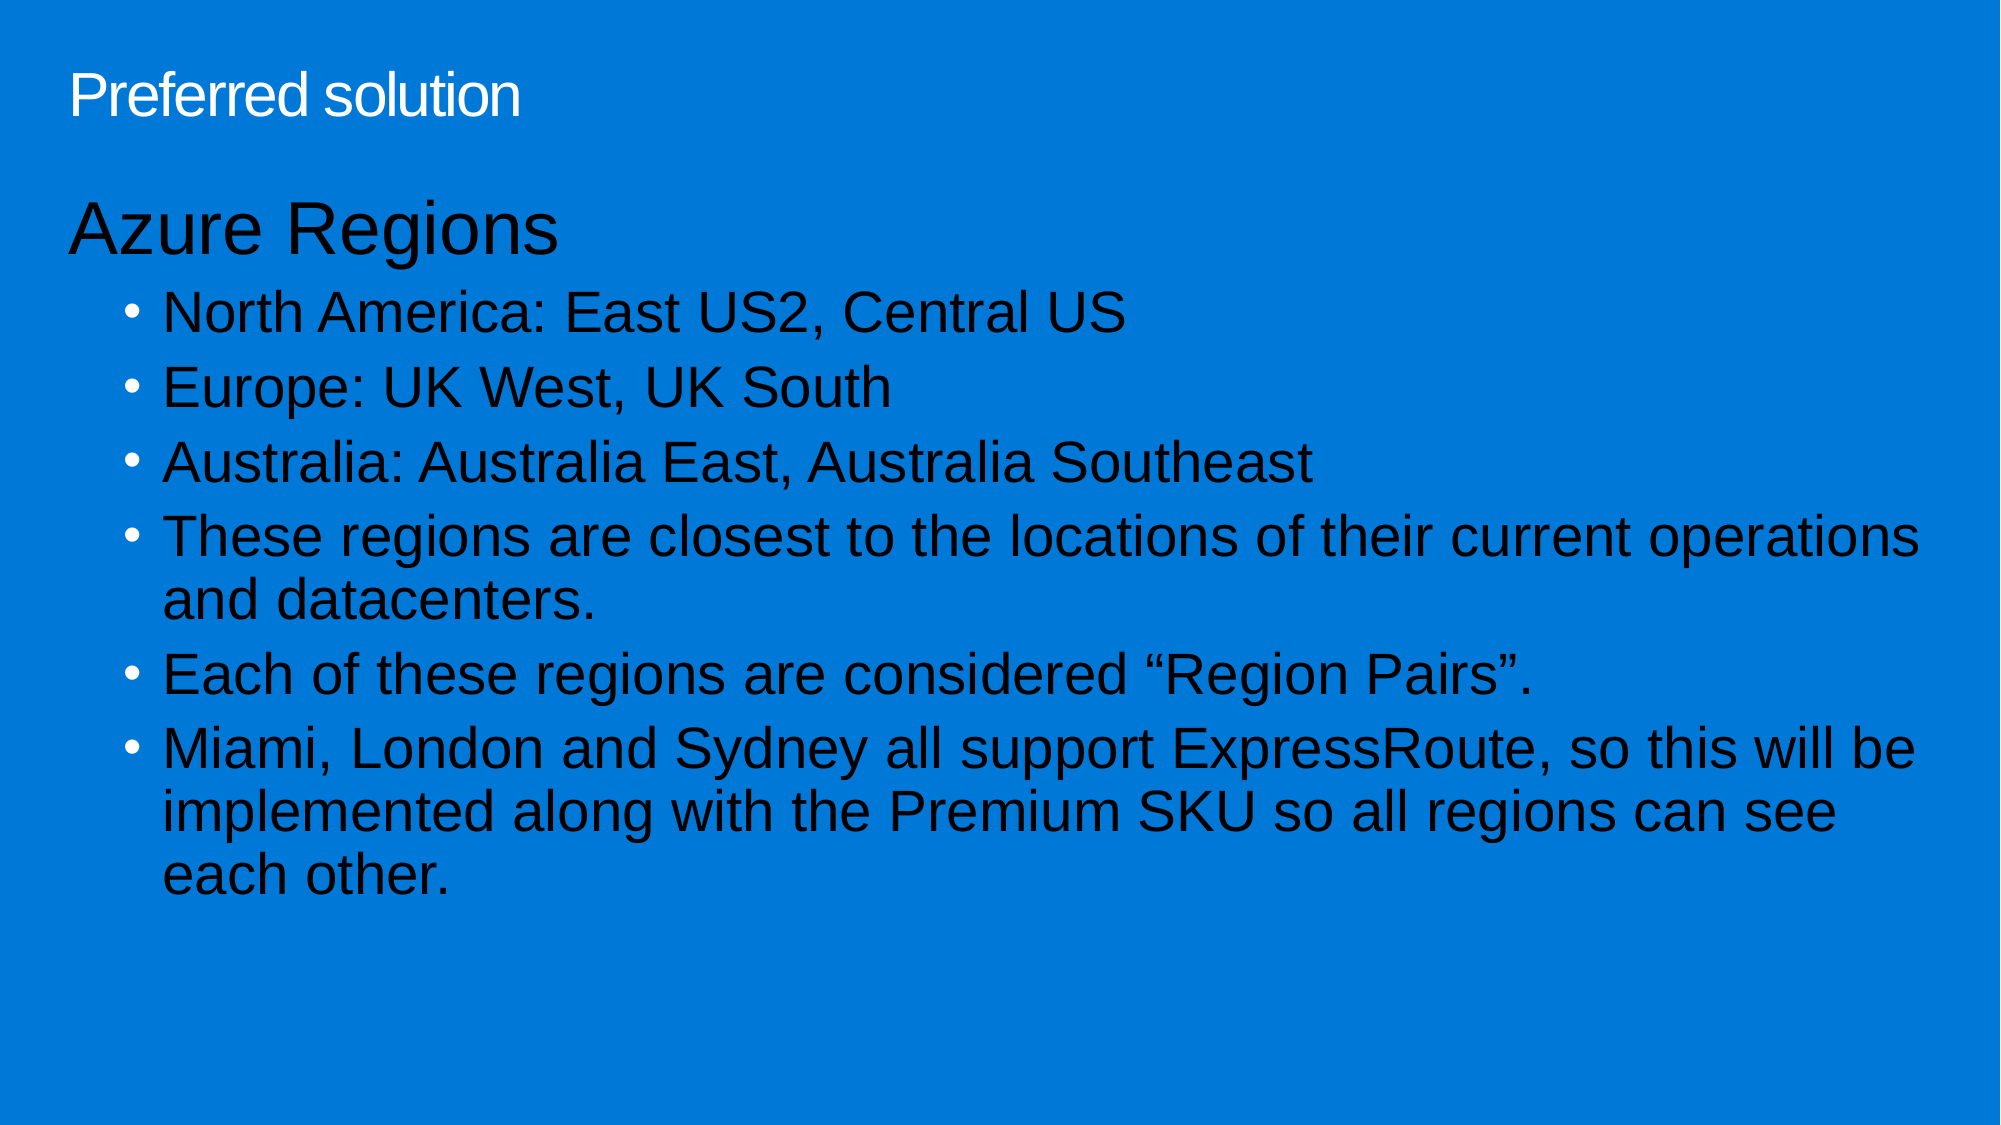

# Preferred solution
Azure Regions
North America: East US2, Central US
Europe: UK West, UK South
Australia: Australia East, Australia Southeast
These regions are closest to the locations of their current operations and datacenters.
Each of these regions are considered “Region Pairs”.
Miami, London and Sydney all support ExpressRoute, so this will be implemented along with the Premium SKU so all regions can see each other.